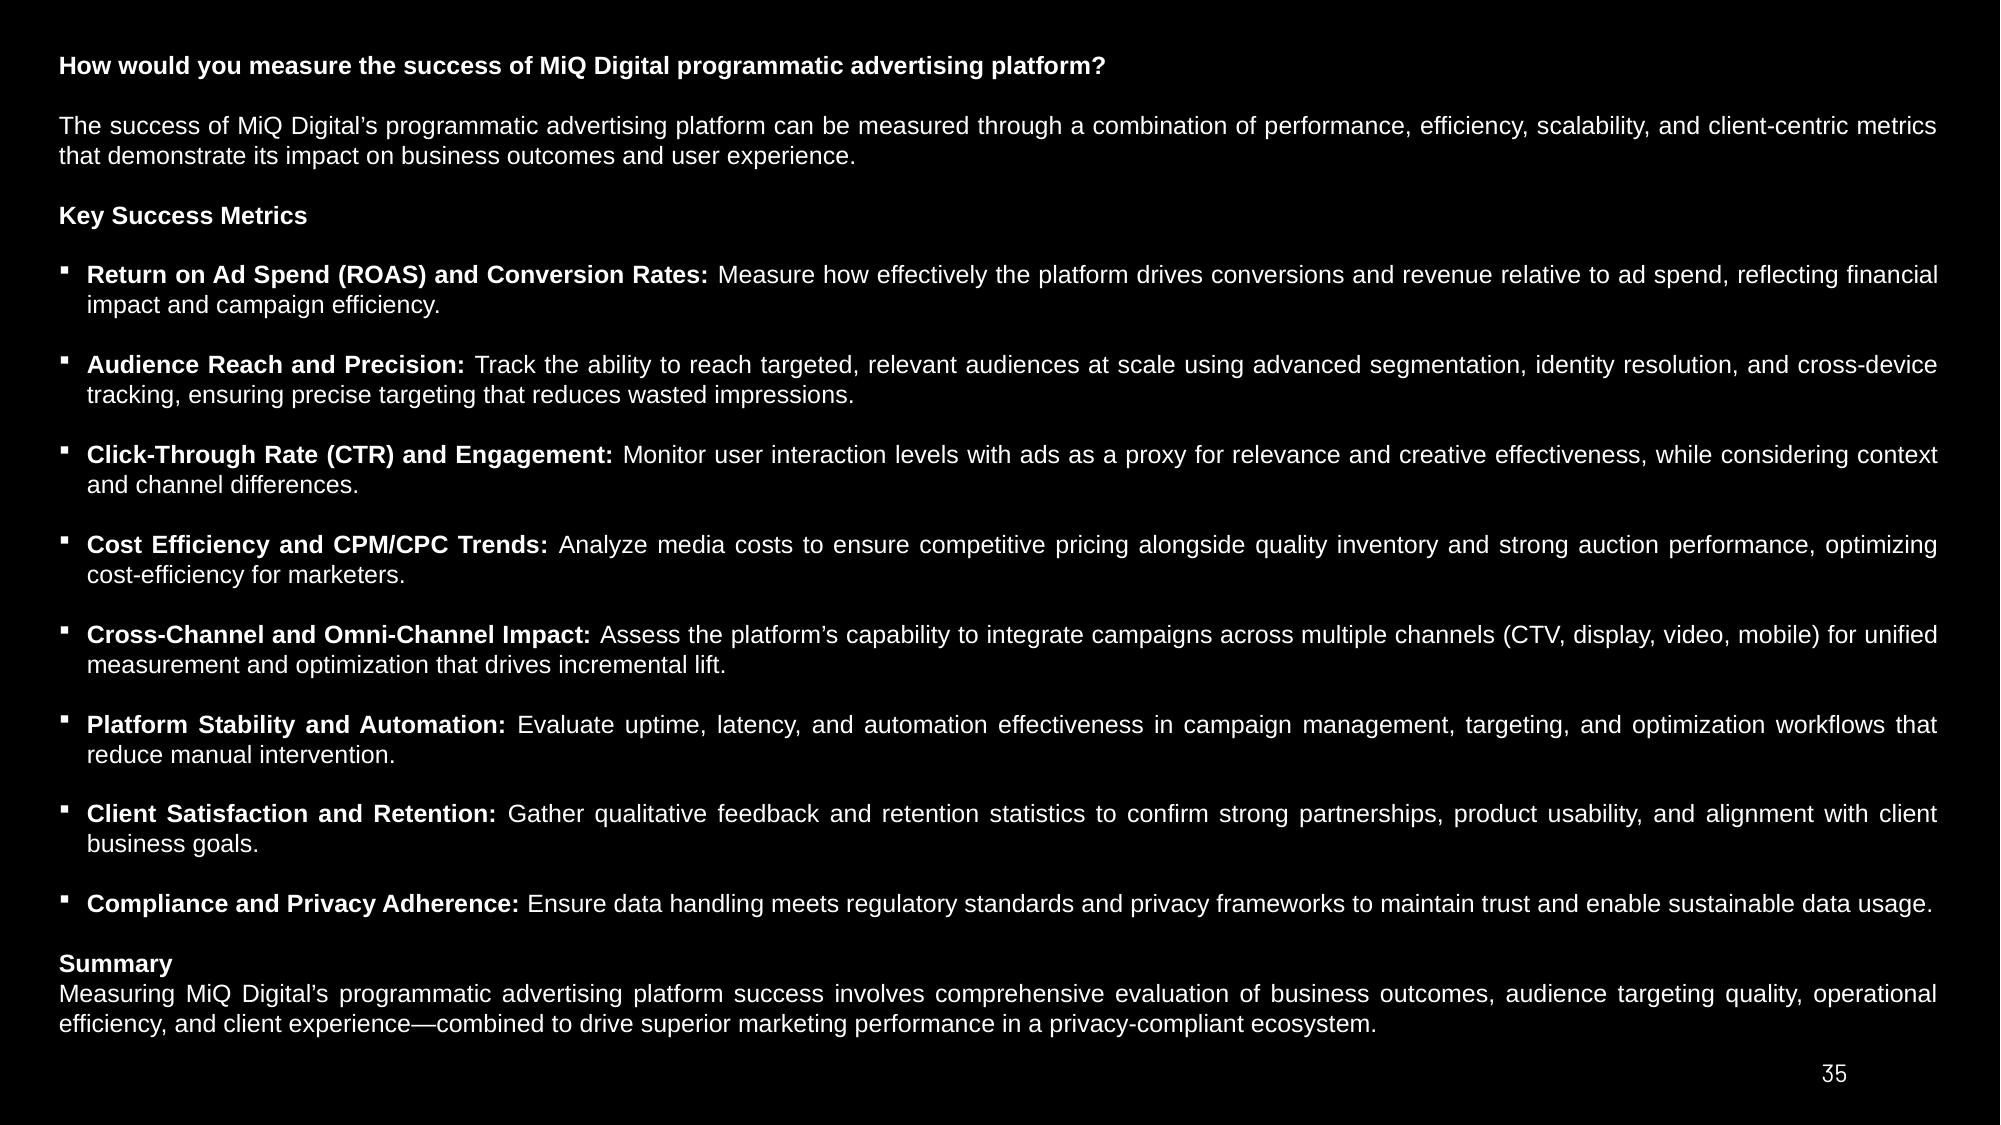

How would you measure the success of MiQ Digital programmatic advertising platform?

The success of MiQ Digital’s programmatic advertising platform can be measured through a combination of performance, efficiency, scalability, and client-centric metrics that demonstrate its impact on business outcomes and user experience.

Key Success Metrics

Return on Ad Spend (ROAS) and Conversion Rates: Measure how effectively the platform drives conversions and revenue relative to ad spend, reflecting financial impact and campaign efficiency.

Audience Reach and Precision: Track the ability to reach targeted, relevant audiences at scale using advanced segmentation, identity resolution, and cross-device tracking, ensuring precise targeting that reduces wasted impressions.

Click-Through Rate (CTR) and Engagement: Monitor user interaction levels with ads as a proxy for relevance and creative effectiveness, while considering context and channel differences.

Cost Efficiency and CPM/CPC Trends: Analyze media costs to ensure competitive pricing alongside quality inventory and strong auction performance, optimizing cost-efficiency for marketers.

Cross-Channel and Omni-Channel Impact: Assess the platform’s capability to integrate campaigns across multiple channels (CTV, display, video, mobile) for unified measurement and optimization that drives incremental lift.

Platform Stability and Automation: Evaluate uptime, latency, and automation effectiveness in campaign management, targeting, and optimization workflows that reduce manual intervention.

Client Satisfaction and Retention: Gather qualitative feedback and retention statistics to confirm strong partnerships, product usability, and alignment with client business goals.

Compliance and Privacy Adherence: Ensure data handling meets regulatory standards and privacy frameworks to maintain trust and enable sustainable data usage.

Summary
Measuring MiQ Digital’s programmatic advertising platform success involves comprehensive evaluation of business outcomes, audience targeting quality, operational efficiency, and client experience—combined to drive superior marketing performance in a privacy-compliant ecosystem.
35